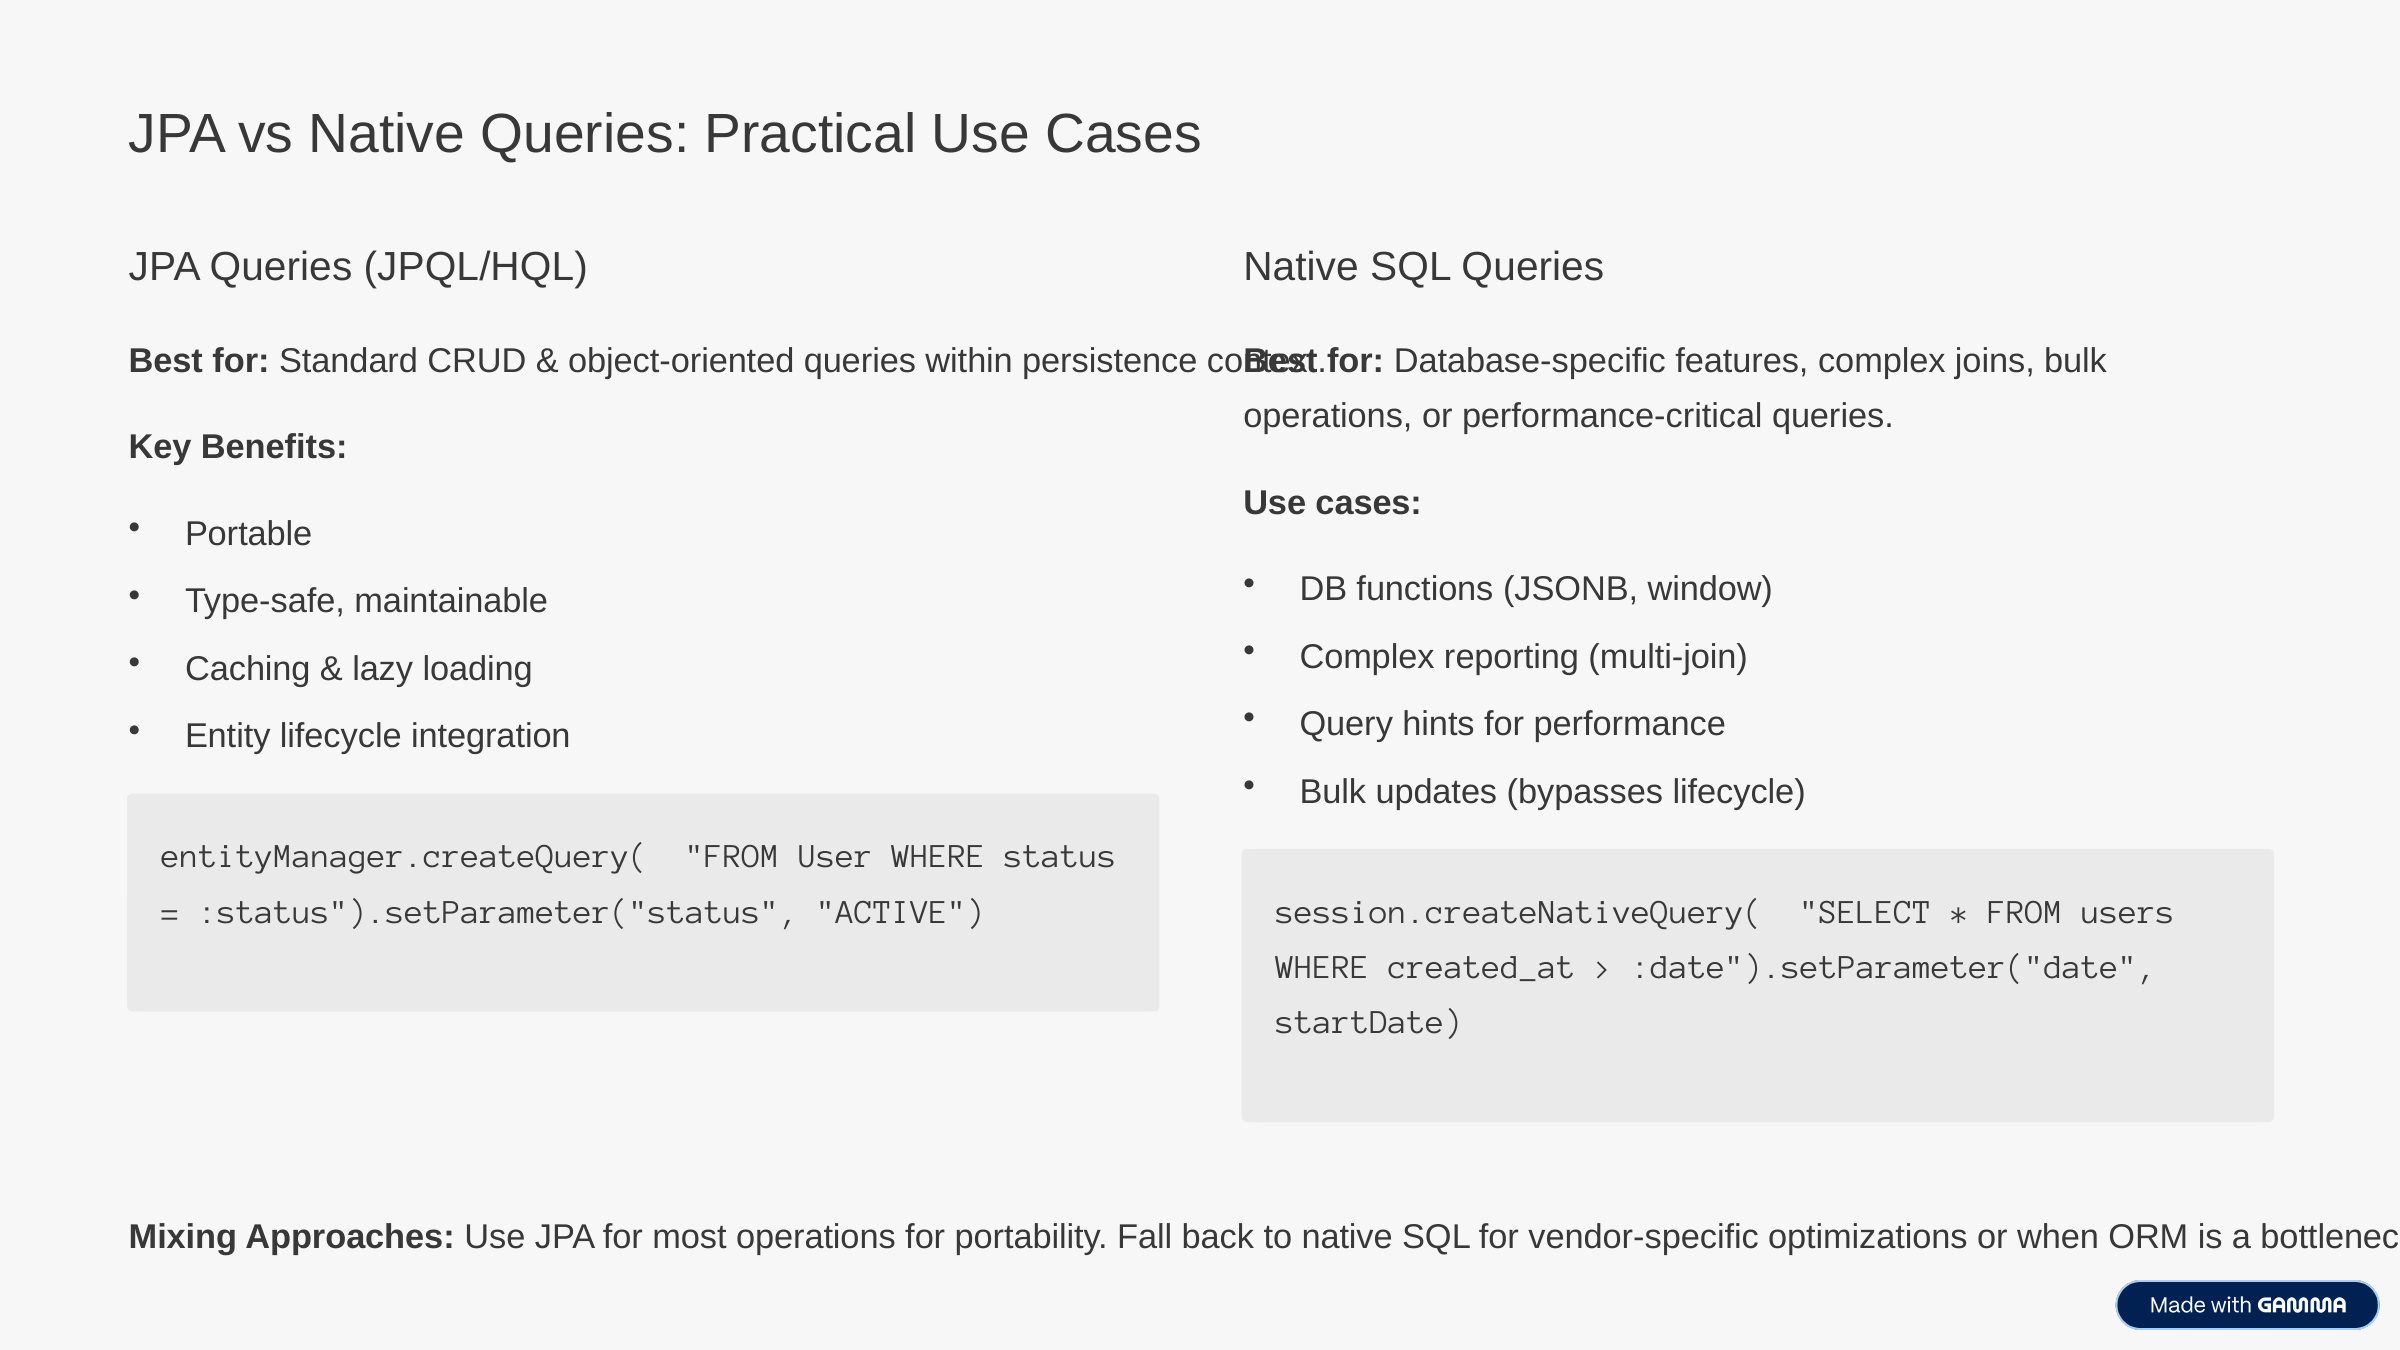

JPA vs Native Queries: Practical Use Cases
JPA Queries (JPQL/HQL)
Native SQL Queries
Best for: Standard CRUD & object-oriented queries within persistence context.
Best for: Database-specific features, complex joins, bulk operations, or performance-critical queries.
Key Benefits:
Use cases:
Portable
DB functions (JSONB, window)
Type-safe, maintainable
Complex reporting (multi-join)
Caching & lazy loading
Query hints for performance
Entity lifecycle integration
Bulk updates (bypasses lifecycle)

entityManager.createQuery(  "FROM User WHERE status = :status").setParameter("status", "ACTIVE")

session.createNativeQuery(  "SELECT * FROM users    WHERE created_at > :date").setParameter("date", startDate)
Mixing Approaches: Use JPA for most operations for portability. Fall back to native SQL for vendor-specific optimizations or when ORM is a bottleneck.